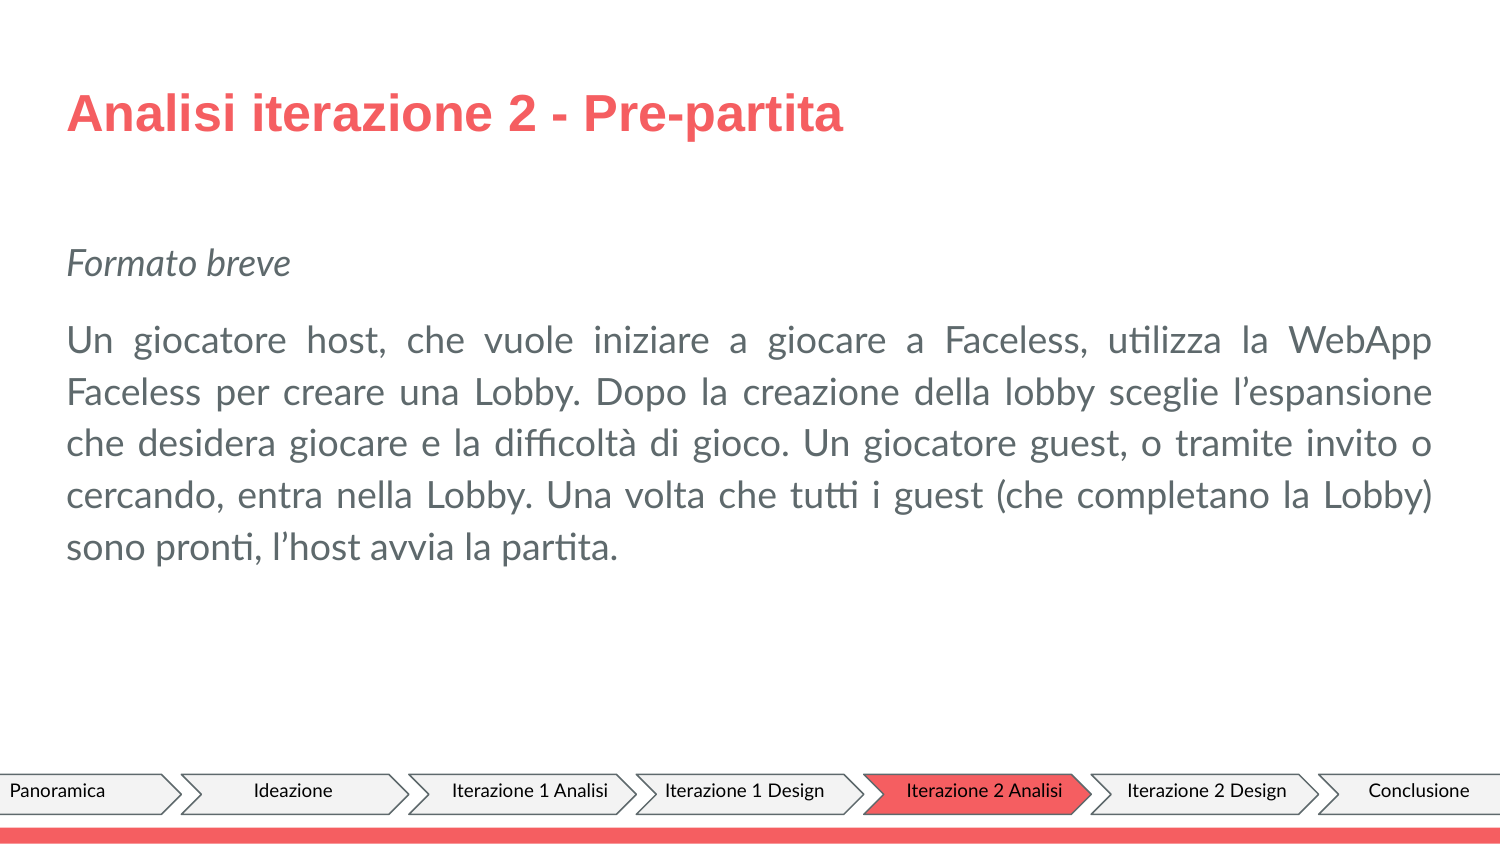

# Analisi iterazione 2 - Pre-partita
Formato breve
Un giocatore host, che vuole iniziare a giocare a Faceless, utilizza la WebApp Faceless per creare una Lobby. Dopo la creazione della lobby sceglie l’espansione che desidera giocare e la difficoltà di gioco. Un giocatore guest, o tramite invito o cercando, entra nella Lobby. Una volta che tutti i guest (che completano la Lobby) sono pronti, l’host avvia la partita.
Panoramica
Ideazione
Iterazione 1 Analisi
Iterazione 1 Design
Iterazione 2 Analisi
Iterazione 2 Design
Conclusione